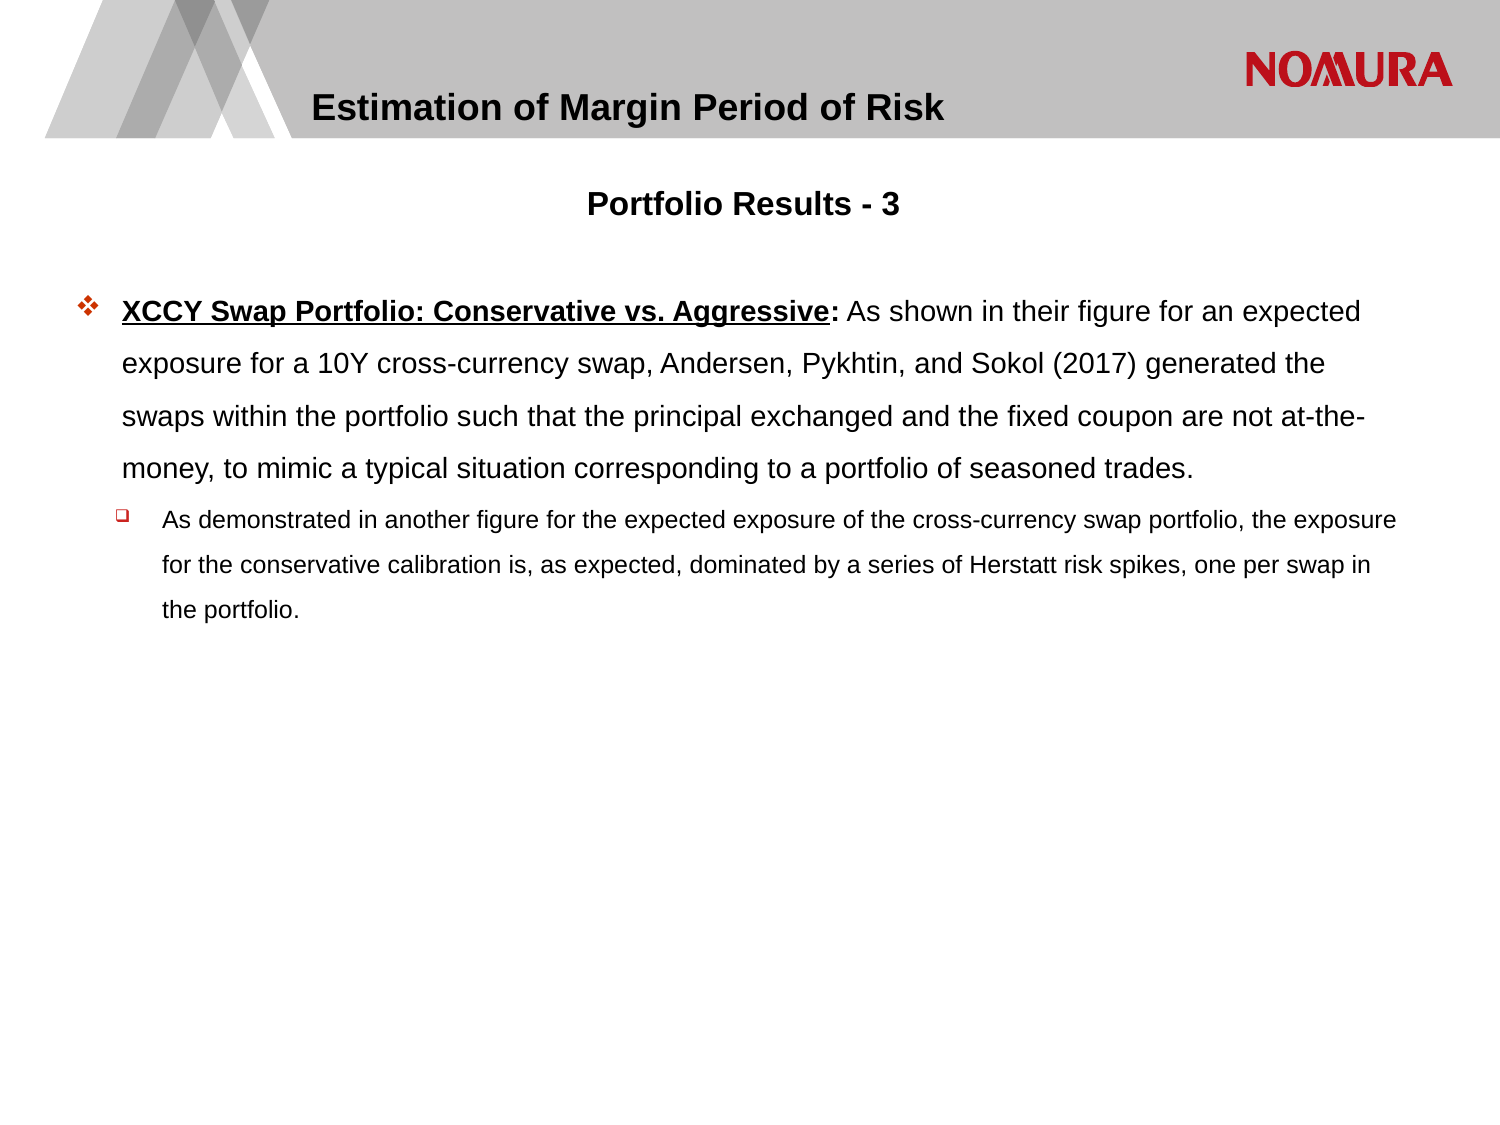

# Estimation of Margin Period of Risk
Portfolio Results - 3

XCCY Swap Portfolio: Conservative vs. Aggressive: As shown in their figure for an expected exposure for a 10Y cross-currency swap, Andersen, Pykhtin, and Sokol (2017) generated the swaps within the portfolio such that the principal exchanged and the fixed coupon are not at-the-money, to mimic a typical situation corresponding to a portfolio of seasoned trades.
As demonstrated in another figure for the expected exposure of the cross-currency swap portfolio, the exposure for the conservative calibration is, as expected, dominated by a series of Herstatt risk spikes, one per swap in the portfolio.